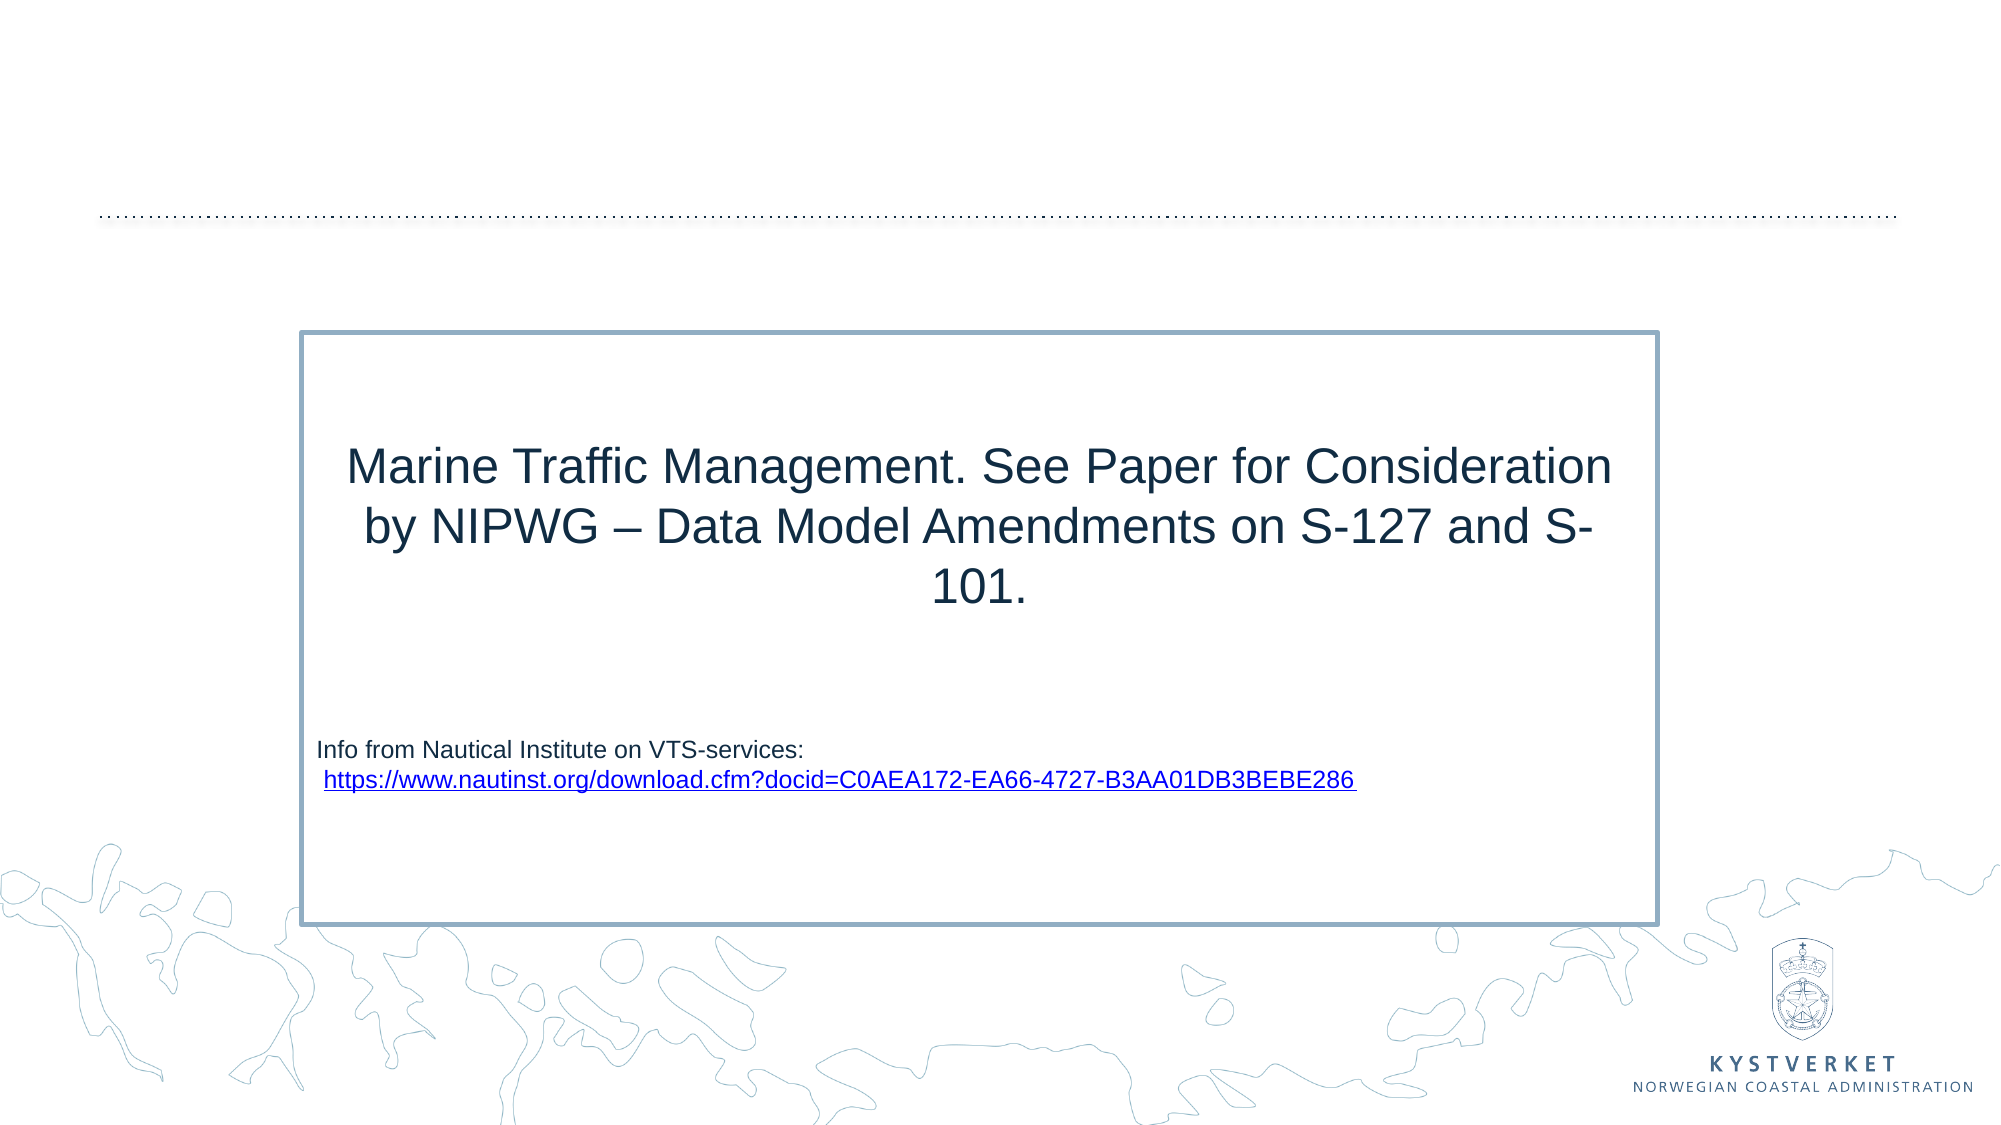

Marine Traffic Management. See Paper for Consideration by NIPWG – Data Model Amendments on S-127 and S-101.

Info from Nautical Institute on VTS-services:
 https://www.nautinst.org/download.cfm?docid=C0AEA172-EA66-4727-B3AA01DB3BEBE286